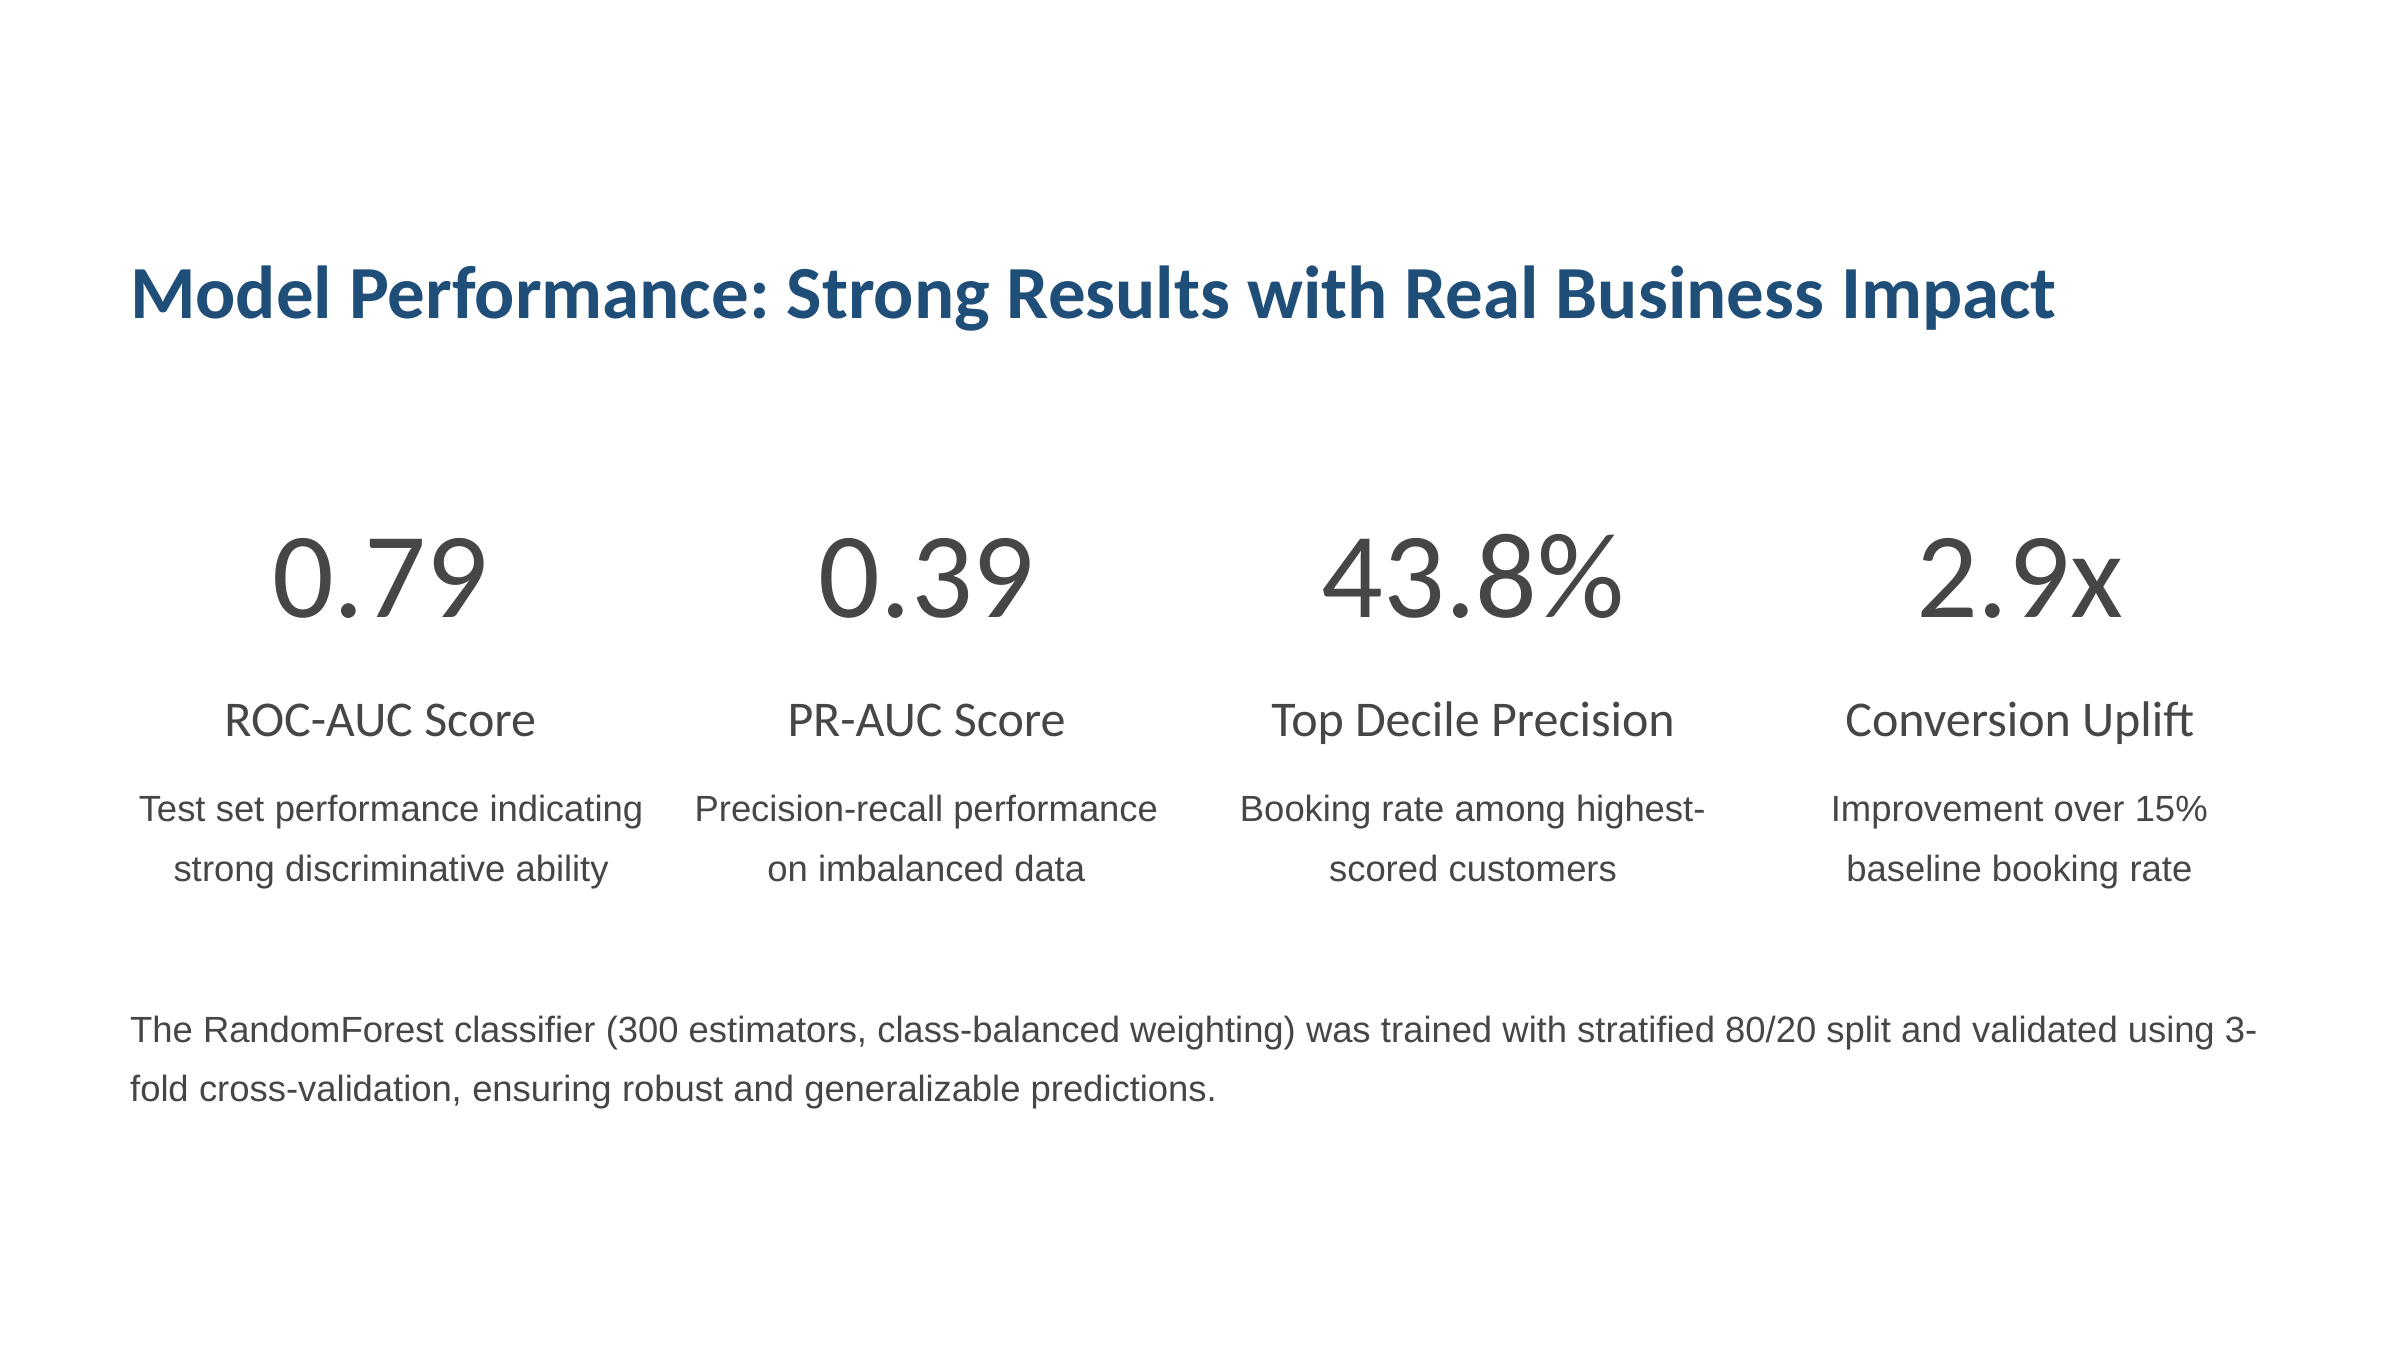

Model Performance: Strong Results with Real Business Impact
0.79
0.39
43.8%
2.9x
ROC-AUC Score
PR-AUC Score
Top Decile Precision
Conversion Uplift
Test set performance indicating strong discriminative ability
Precision-recall performance on imbalanced data
Booking rate among highest-scored customers
Improvement over 15% baseline booking rate
The RandomForest classifier (300 estimators, class-balanced weighting) was trained with stratified 80/20 split and validated using 3-fold cross-validation, ensuring robust and generalizable predictions.